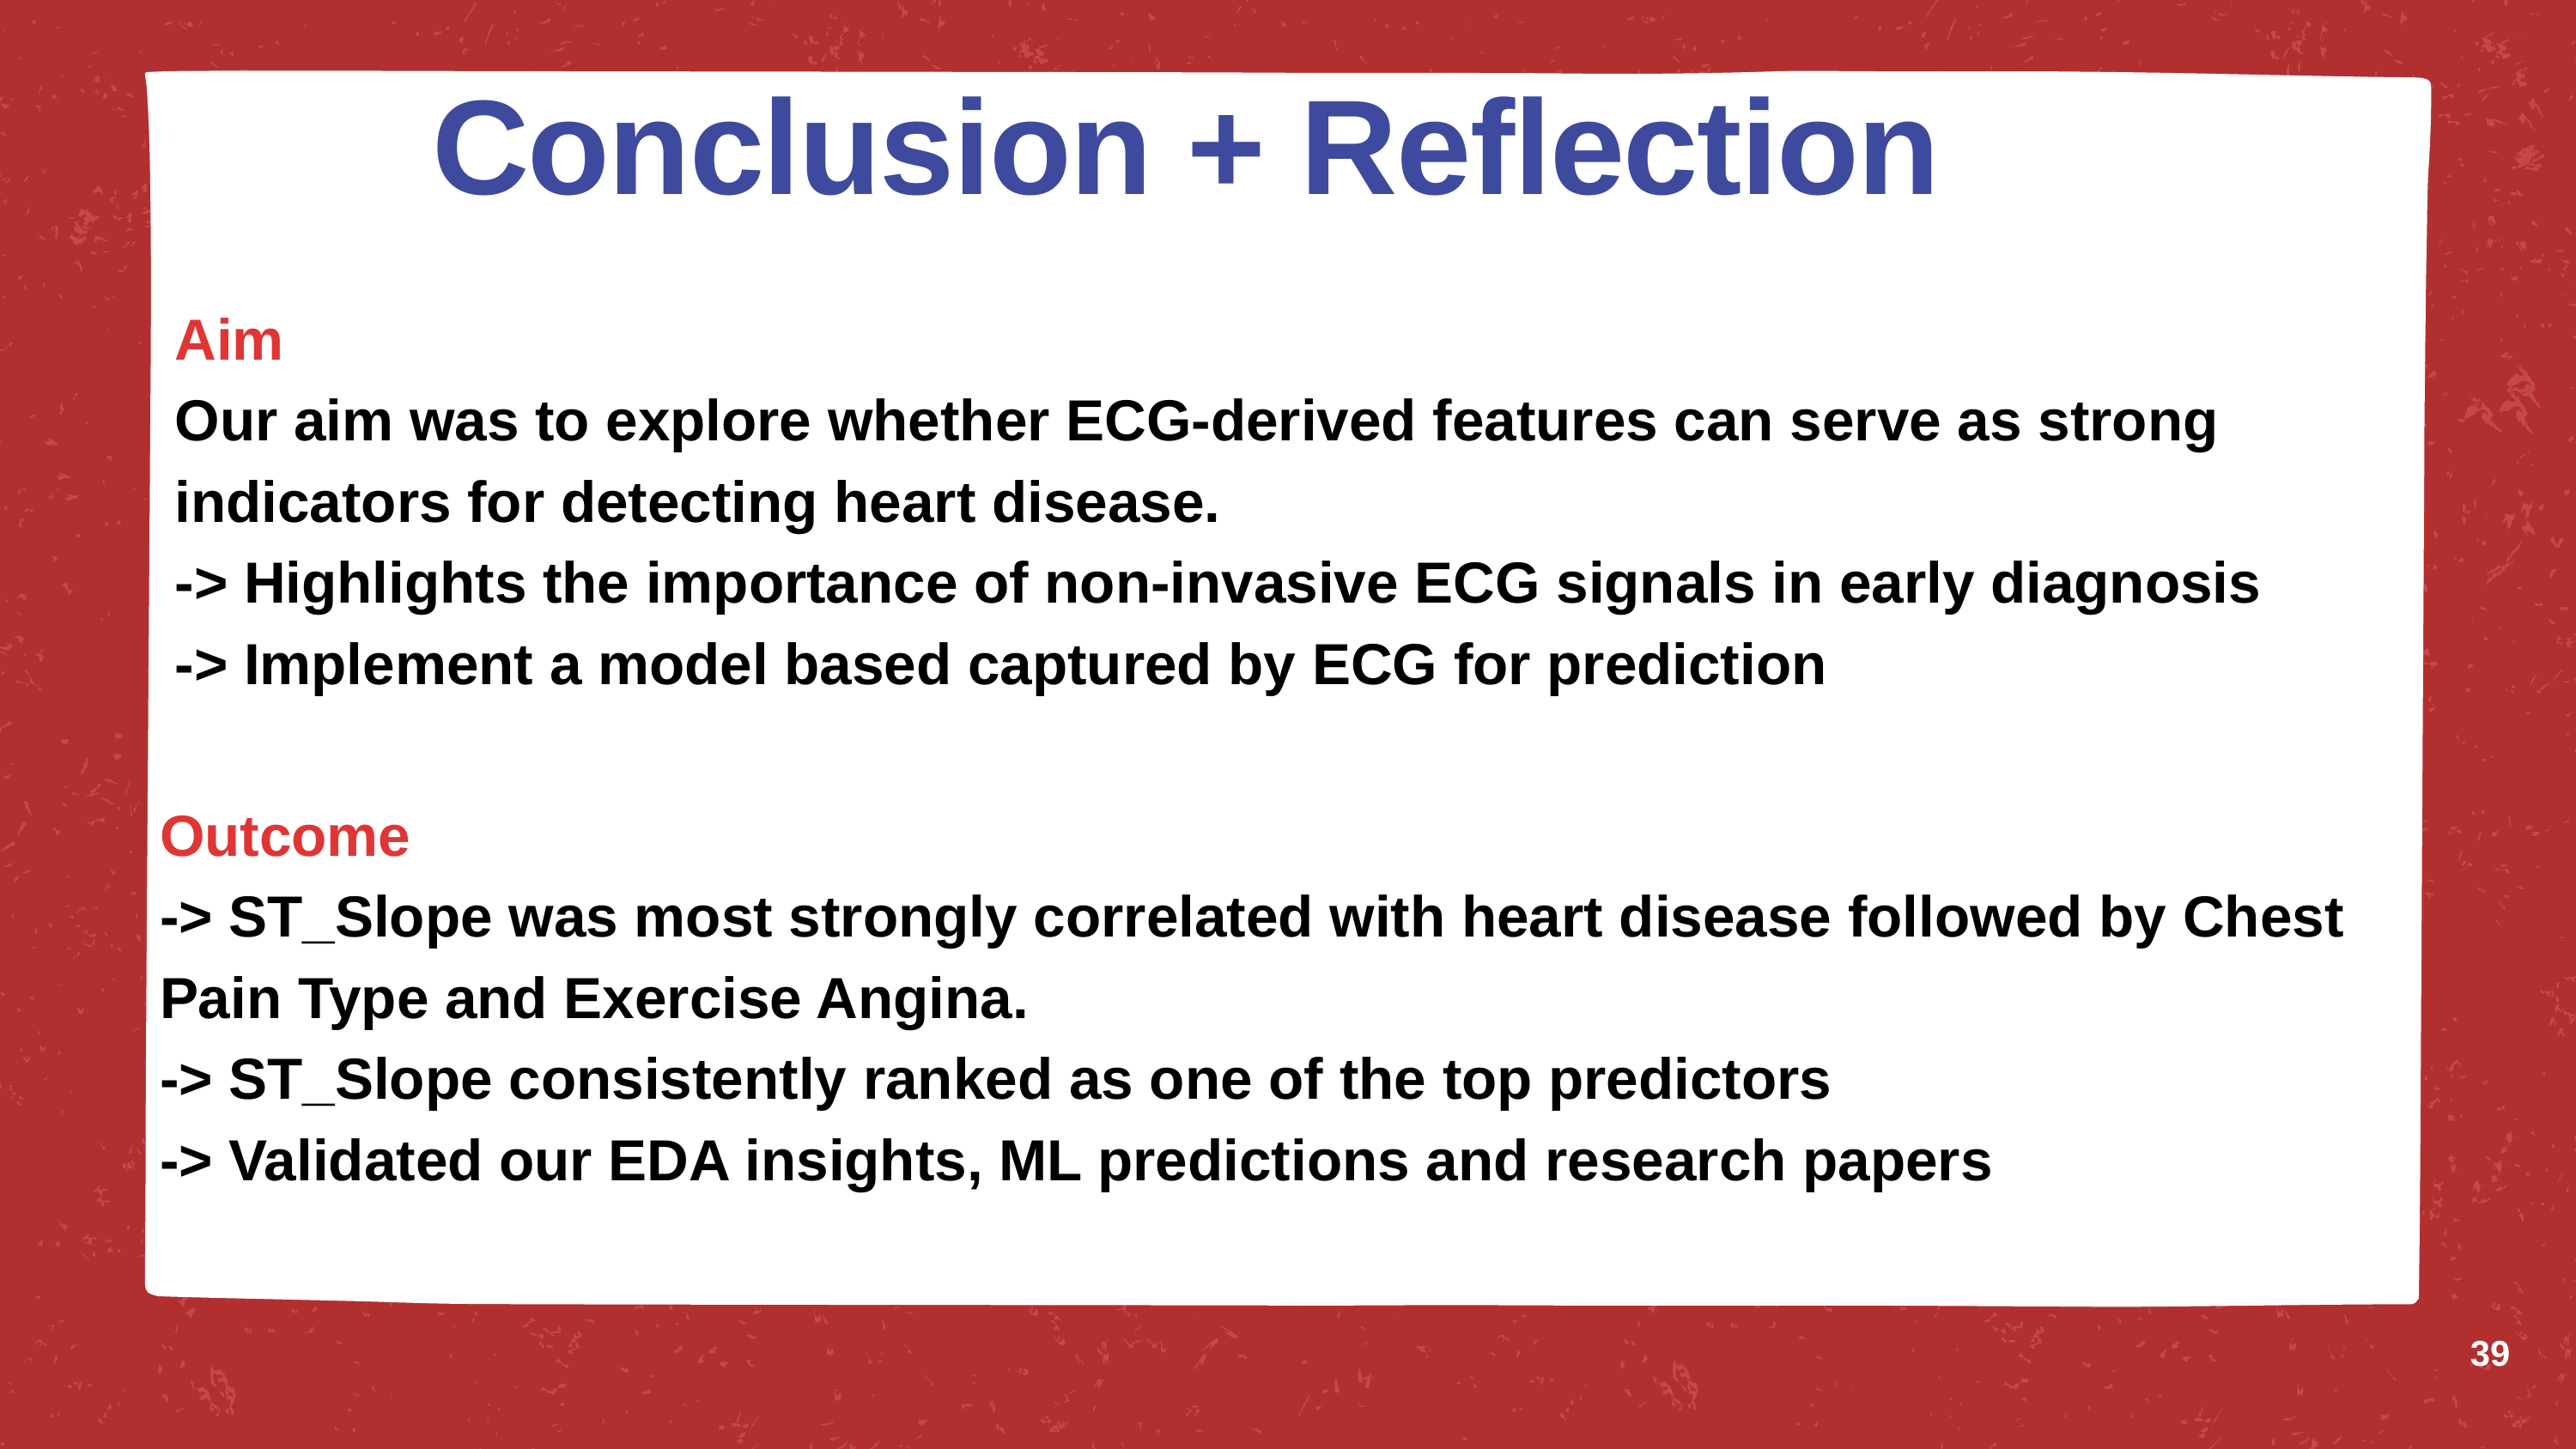

Conclusion + Reflection

Aim
Our aim was to explore whether ECG-derived features can serve as strong indicators for detecting heart disease.
-> Highlights the importance of non-invasive ECG signals in early diagnosis
-> Implement a model based captured by ECG for prediction
Outcome
-> ST_Slope was most strongly correlated with heart disease followed by Chest Pain Type and Exercise Angina.
-> ST_Slope consistently ranked as one of the top predictors
-> Validated our EDA insights, ML predictions and research papers
39